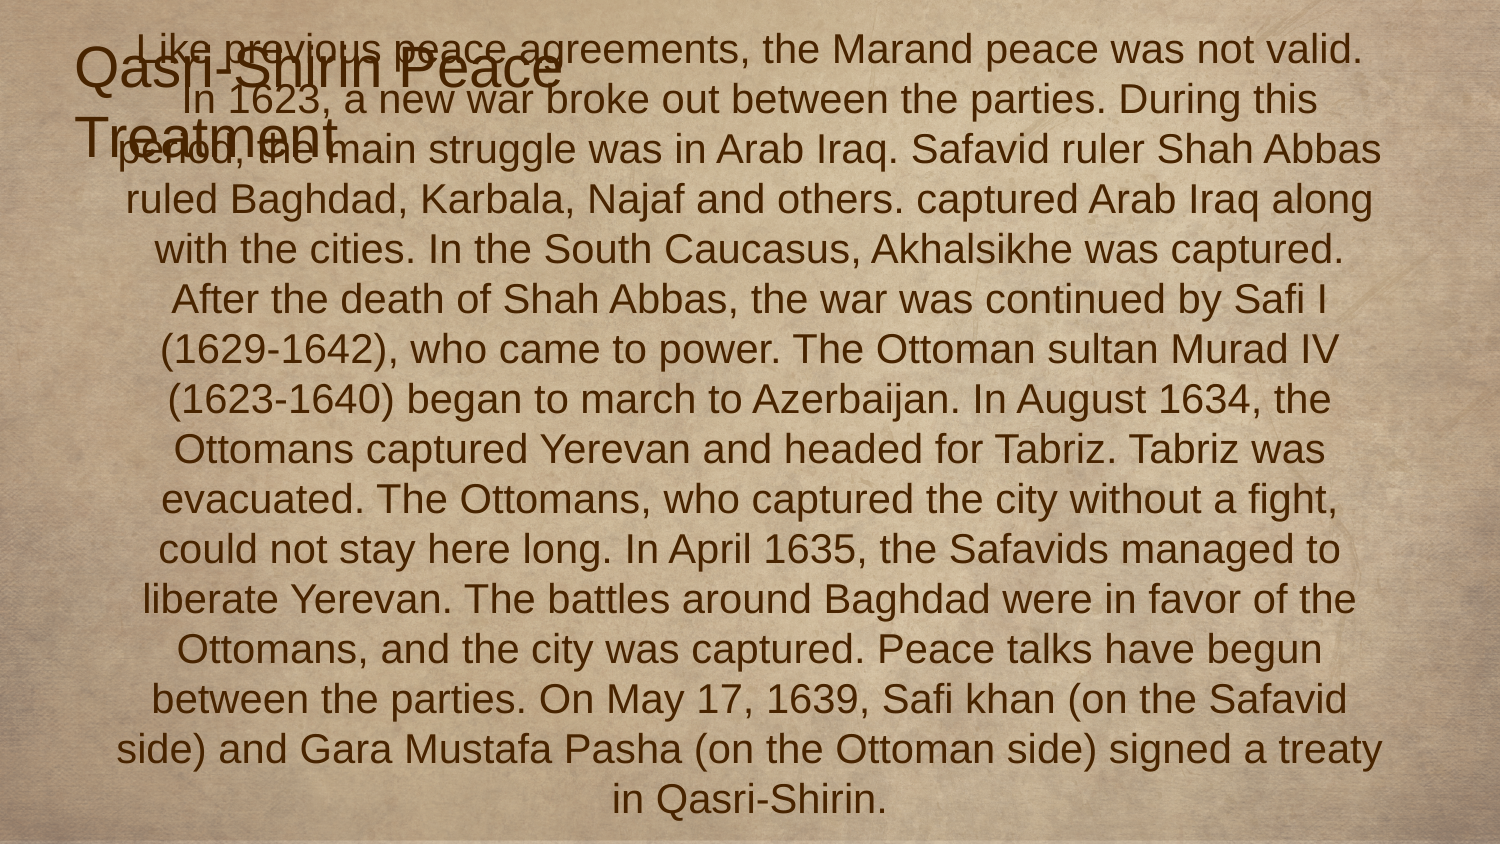

Qasri-Shirin Peace Treatment
# Like previous peace agreements, the Marand peace was not valid. In 1623, a new war broke out between the parties. During this period, the main struggle was in Arab Iraq. Safavid ruler Shah Abbas ruled Baghdad, Karbala, Najaf and others. captured Arab Iraq along with the cities. In the South Caucasus, Akhalsikhe was captured. After the death of Shah Abbas, the war was continued by Safi I (1629-1642), who came to power. The Ottoman sultan Murad IV (1623-1640) began to march to Azerbaijan. In August 1634, the Ottomans captured Yerevan and headed for Tabriz. Tabriz was evacuated. The Ottomans, who captured the city without a fight, could not stay here long. In April 1635, the Safavids managed to liberate Yerevan. The battles around Baghdad were in favor of the Ottomans, and the city was captured. Peace talks have begun between the parties. On May 17, 1639, Safi khan (on the Safavid side) and Gara Mustafa Pasha (on the Ottoman side) signed a treaty in Qasri-Shirin.